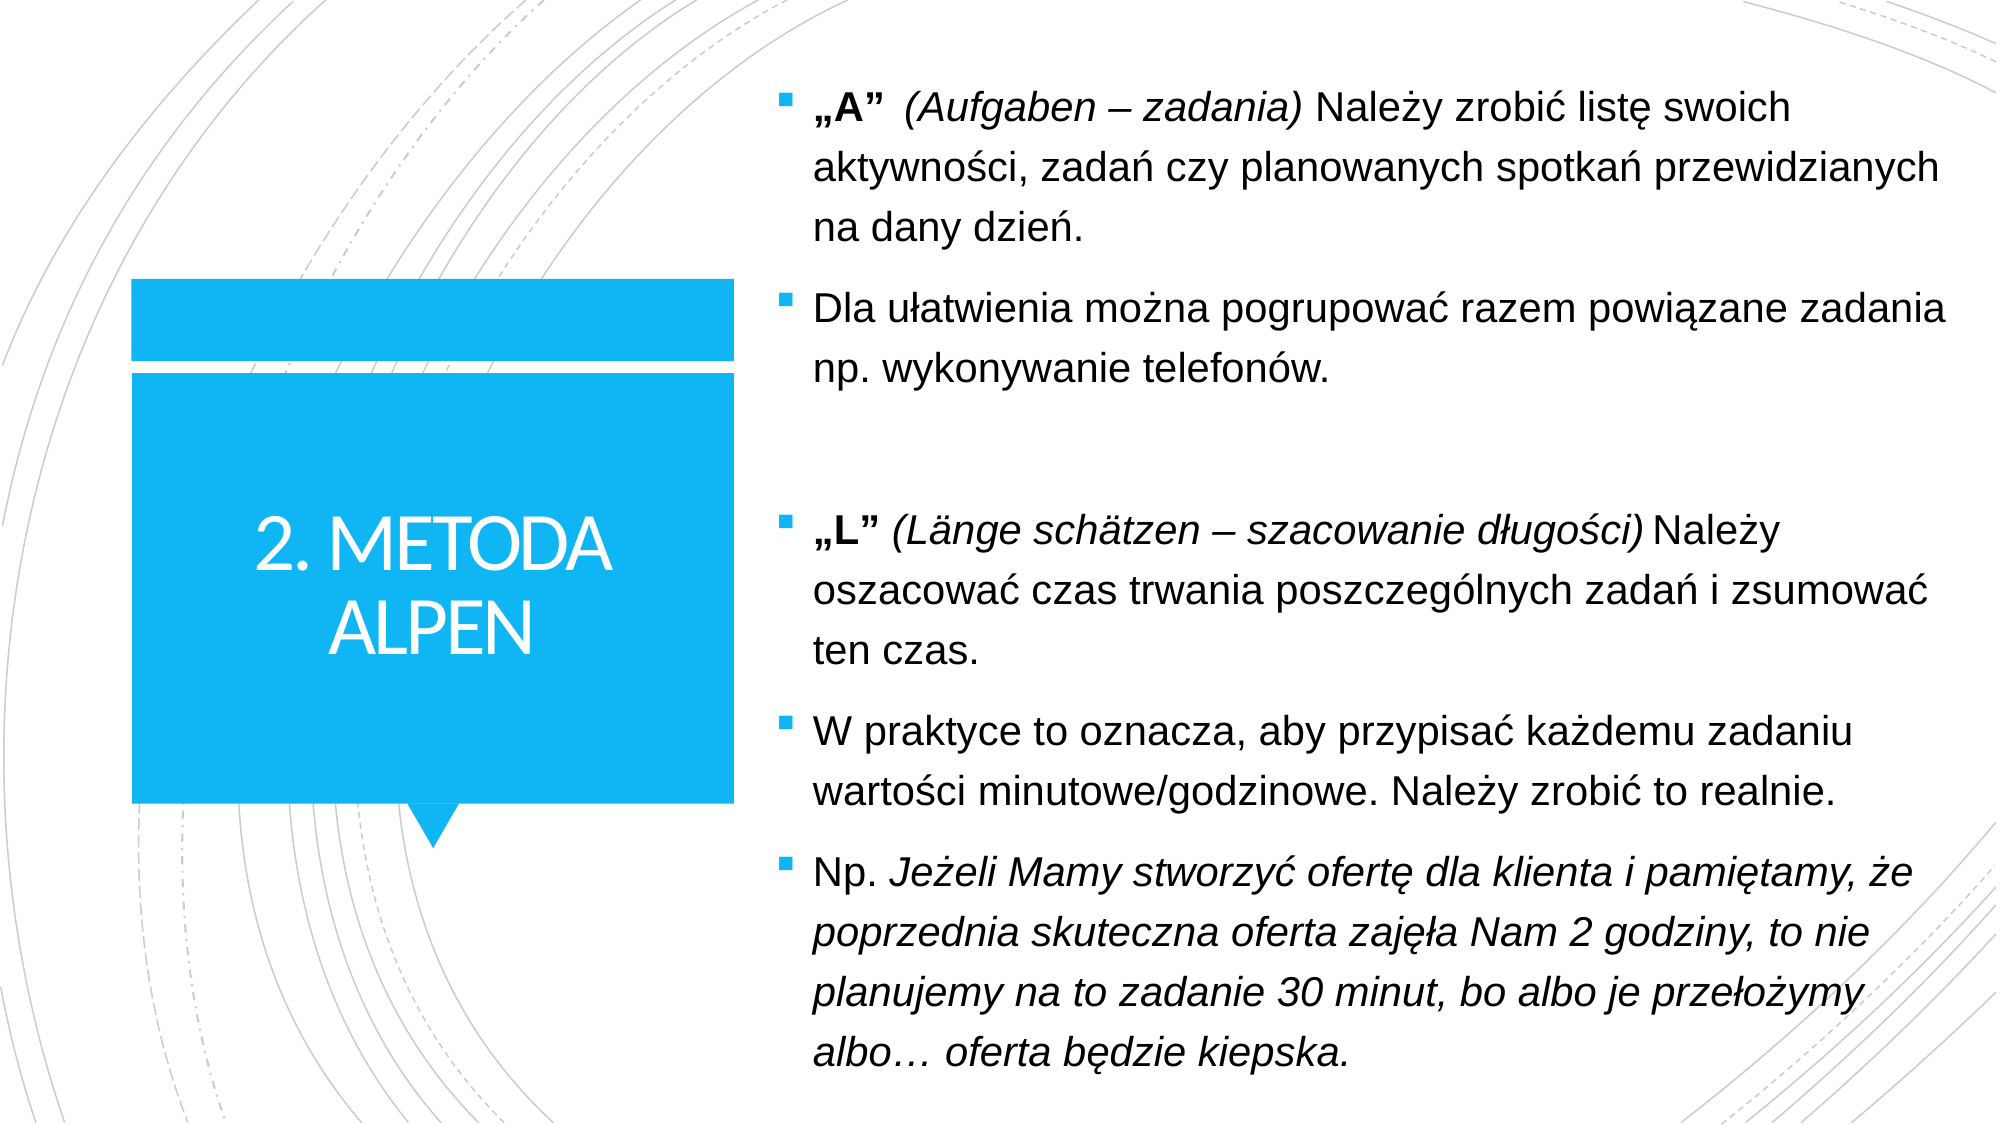

„A”  (Aufgaben – zadania) Należy zrobić listę swoich aktywności, zadań czy planowanych spotkań przewidzianych na dany dzień.
Dla ułatwienia można pogrupować razem powiązane zadania np. wykonywanie telefonów.

„L” (Länge schätzen – szacowanie długości) Należy oszacować czas trwania poszczególnych zadań i zsumować ten czas.
W praktyce to oznacza, aby przypisać każdemu zadaniu wartości minutowe/godzinowe. Należy zrobić to realnie.
Np. Jeżeli Mamy stworzyć ofertę dla klienta i pamiętamy, że poprzednia skuteczna oferta zajęła Nam 2 godziny, to nie planujemy na to zadanie 30 minut, bo albo je przełożymy albo… oferta będzie kiepska.
# 2. METODA ALPEN